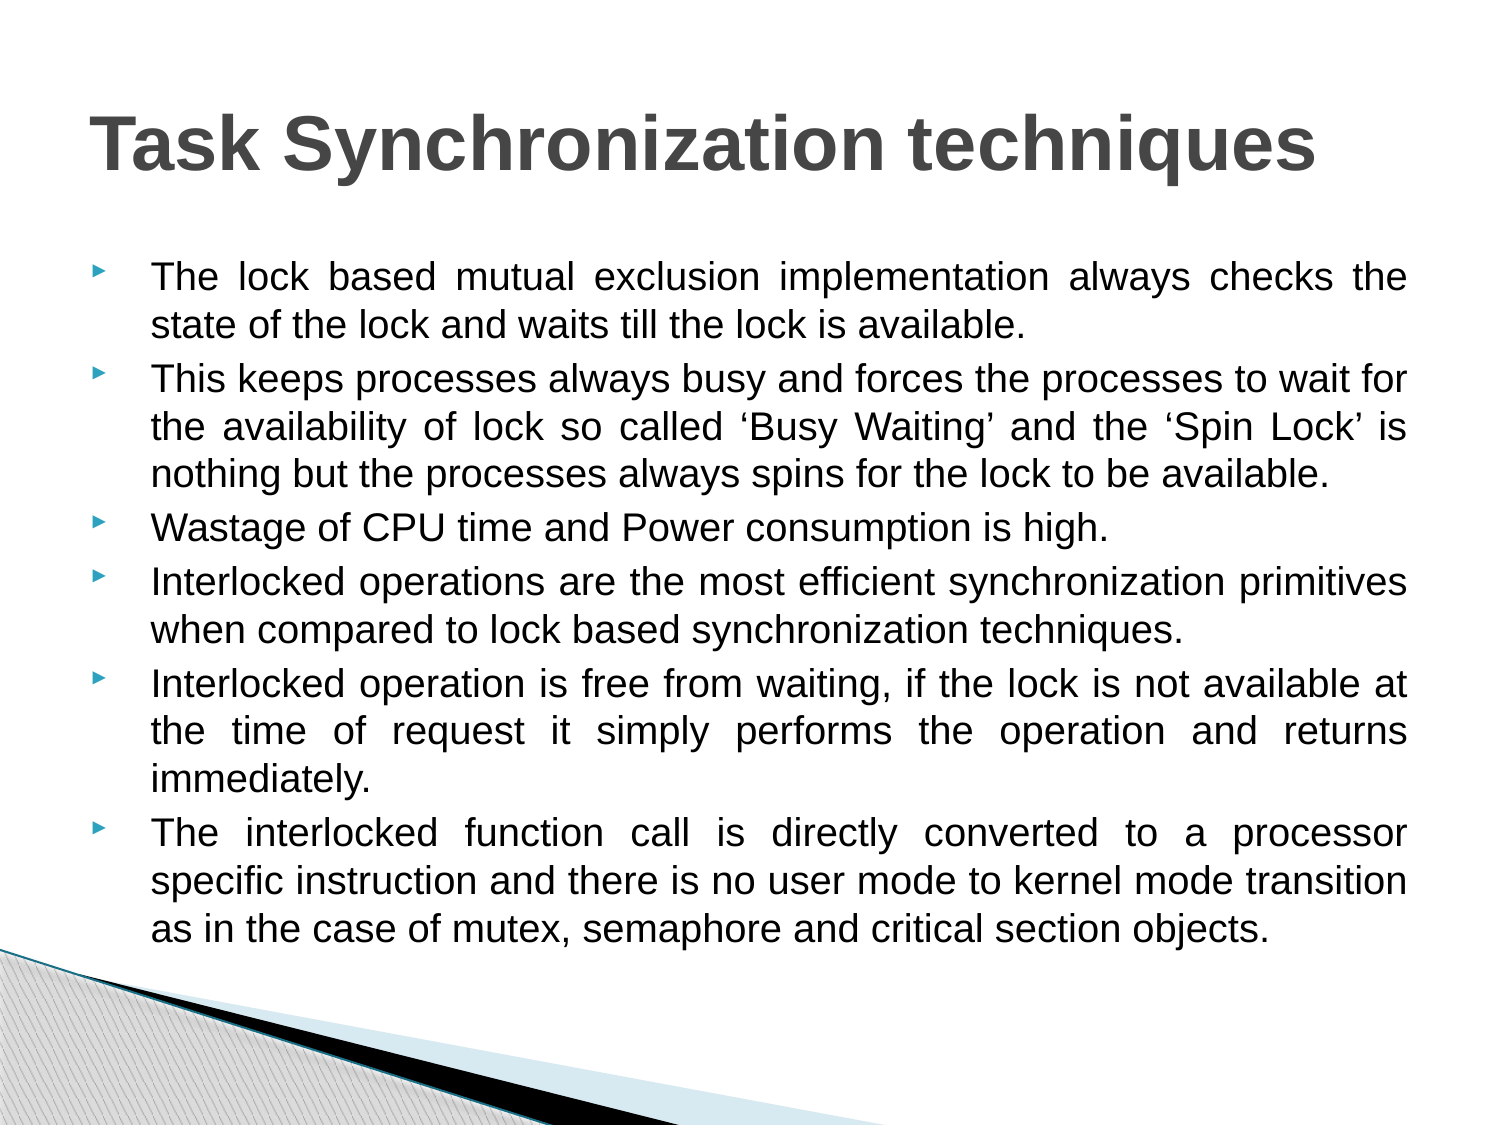

# Task Synchronization techniques
The lock based mutual exclusion implementation always checks the state of the lock and waits till the lock is available.
This keeps processes always busy and forces the processes to wait for the availability of lock so called ‘Busy Waiting’ and the ‘Spin Lock’ is nothing but the processes always spins for the lock to be available.
Wastage of CPU time and Power consumption is high.
Interlocked operations are the most efficient synchronization primitives when compared to lock based synchronization techniques.
Interlocked operation is free from waiting, if the lock is not available at the time of request it simply performs the operation and returns immediately.
The interlocked function call is directly converted to a processor specific instruction and there is no user mode to kernel mode transition as in the case of mutex, semaphore and critical section objects.